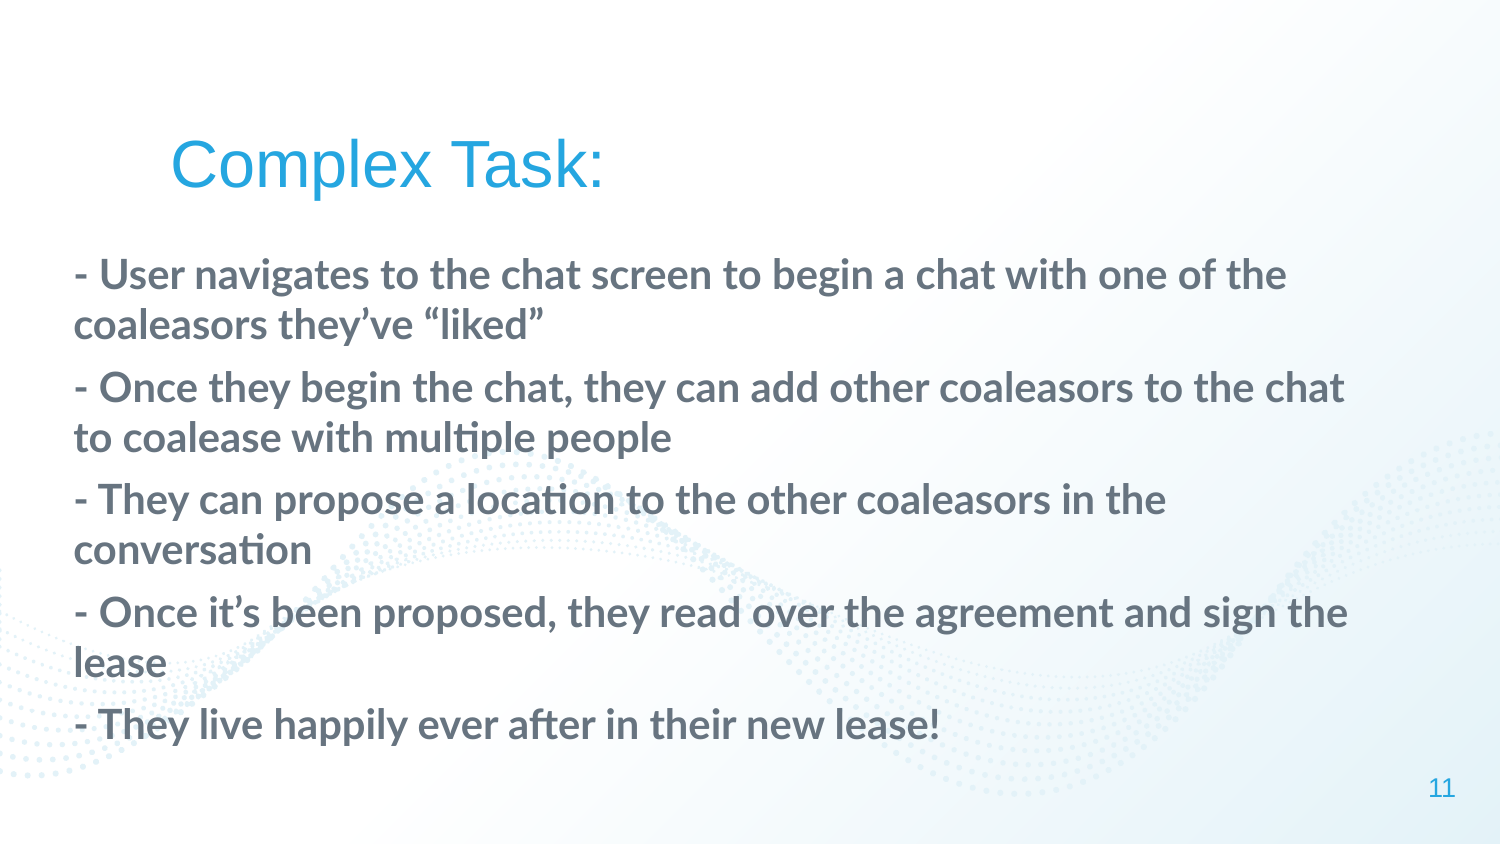

# Complex Task:
- User navigates to the chat screen to begin a chat with one of the coaleasors they’ve “liked”
- Once they begin the chat, they can add other coaleasors to the chat to coalease with multiple people
- They can propose a location to the other coaleasors in the conversation
- Once it’s been proposed, they read over the agreement and sign the lease
- They live happily ever after in their new lease!
11